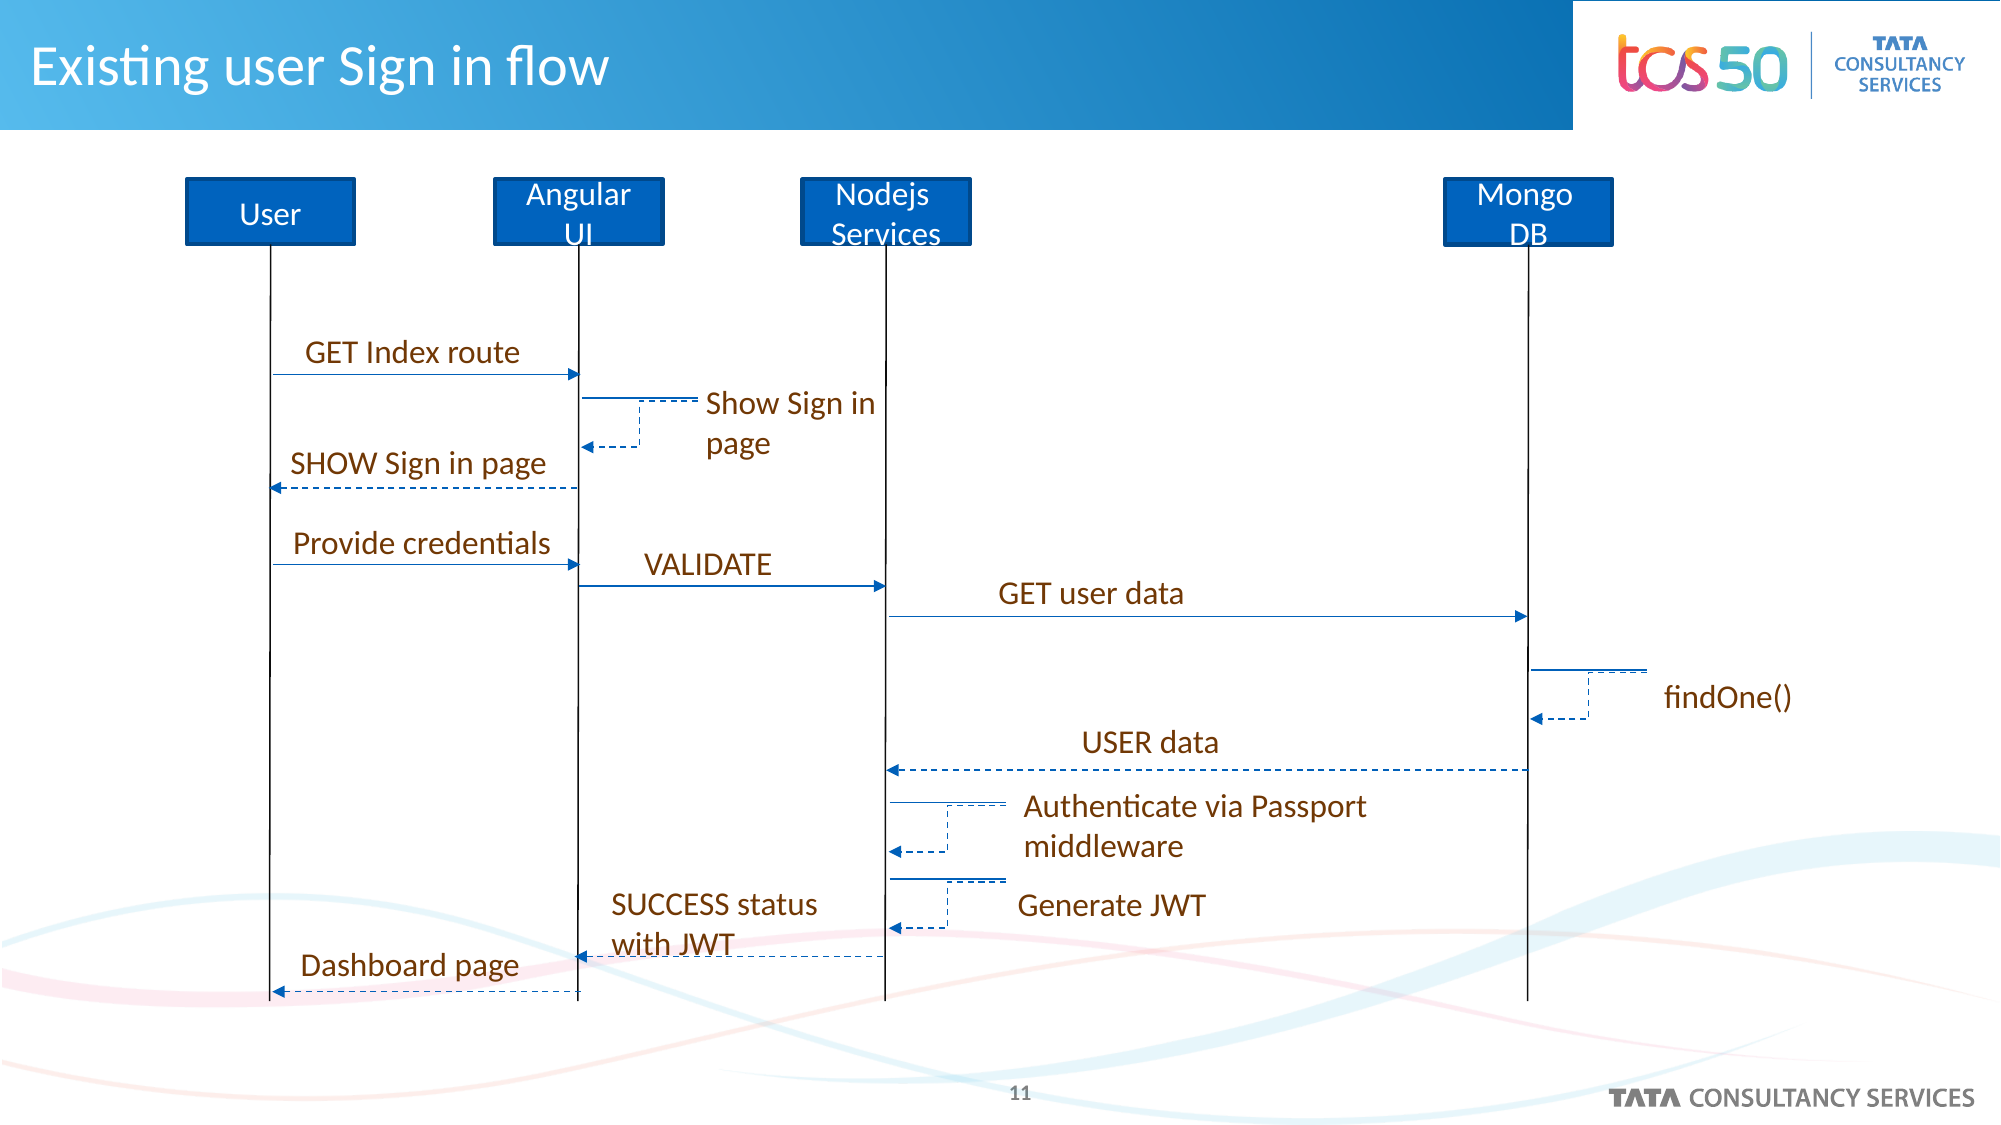

# Existing user Sign in flow
User
Angular UI
Nodejs
Services
Mongo
DB
GET Index route
Show Sign in
page
SHOW Sign in page
Provide credentials
VALIDATE
GET user data
findOne()
USER data
Authenticate via Passport middleware
SUCCESS status with JWT
Generate JWT
Dashboard page